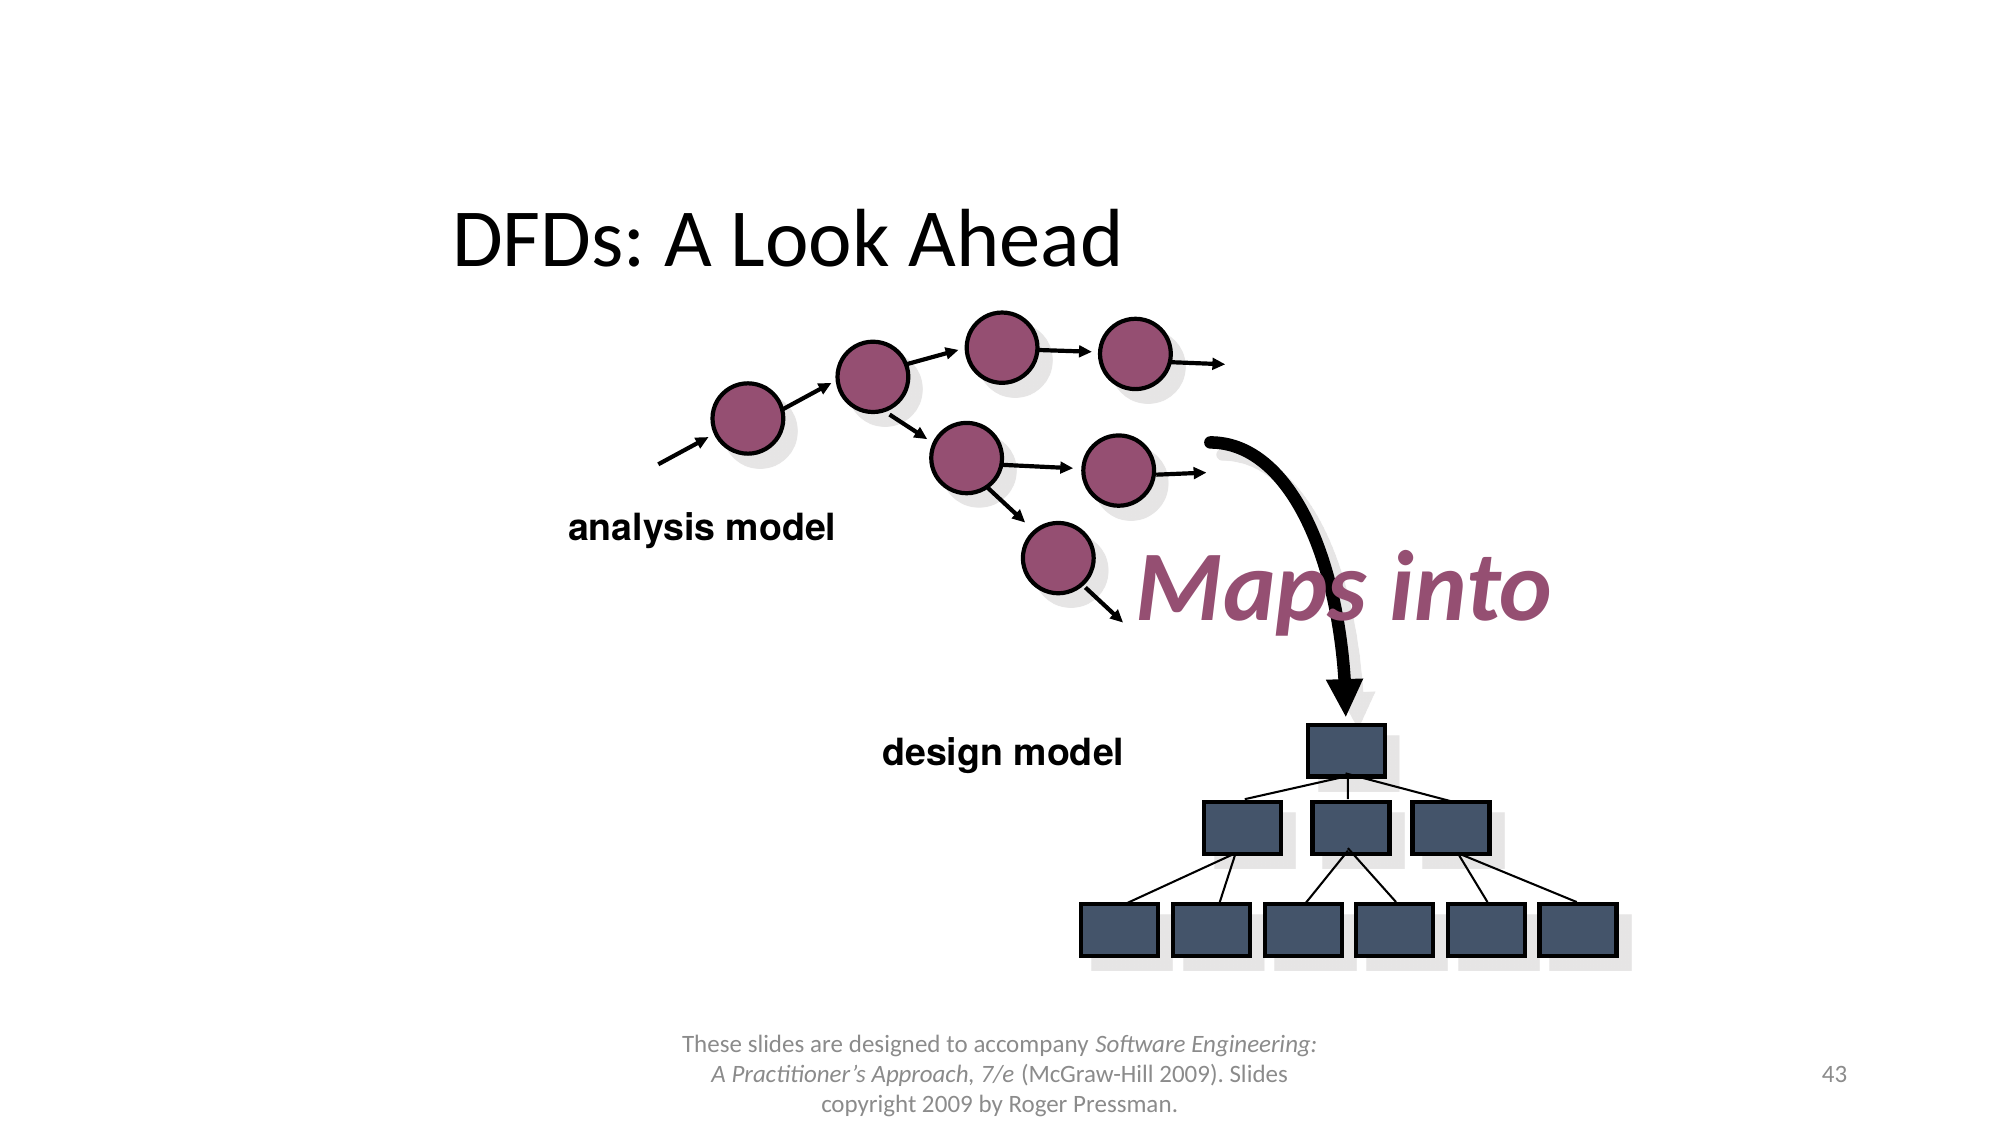

# DFDs: A Look Ahead

analysis model
Maps into

design model

These slides are designed to accompany Software Engineering: A Practitioner’s Approach, 7/e (McGraw-Hill 2009). Slides copyright 2009 by Roger Pressman.
43